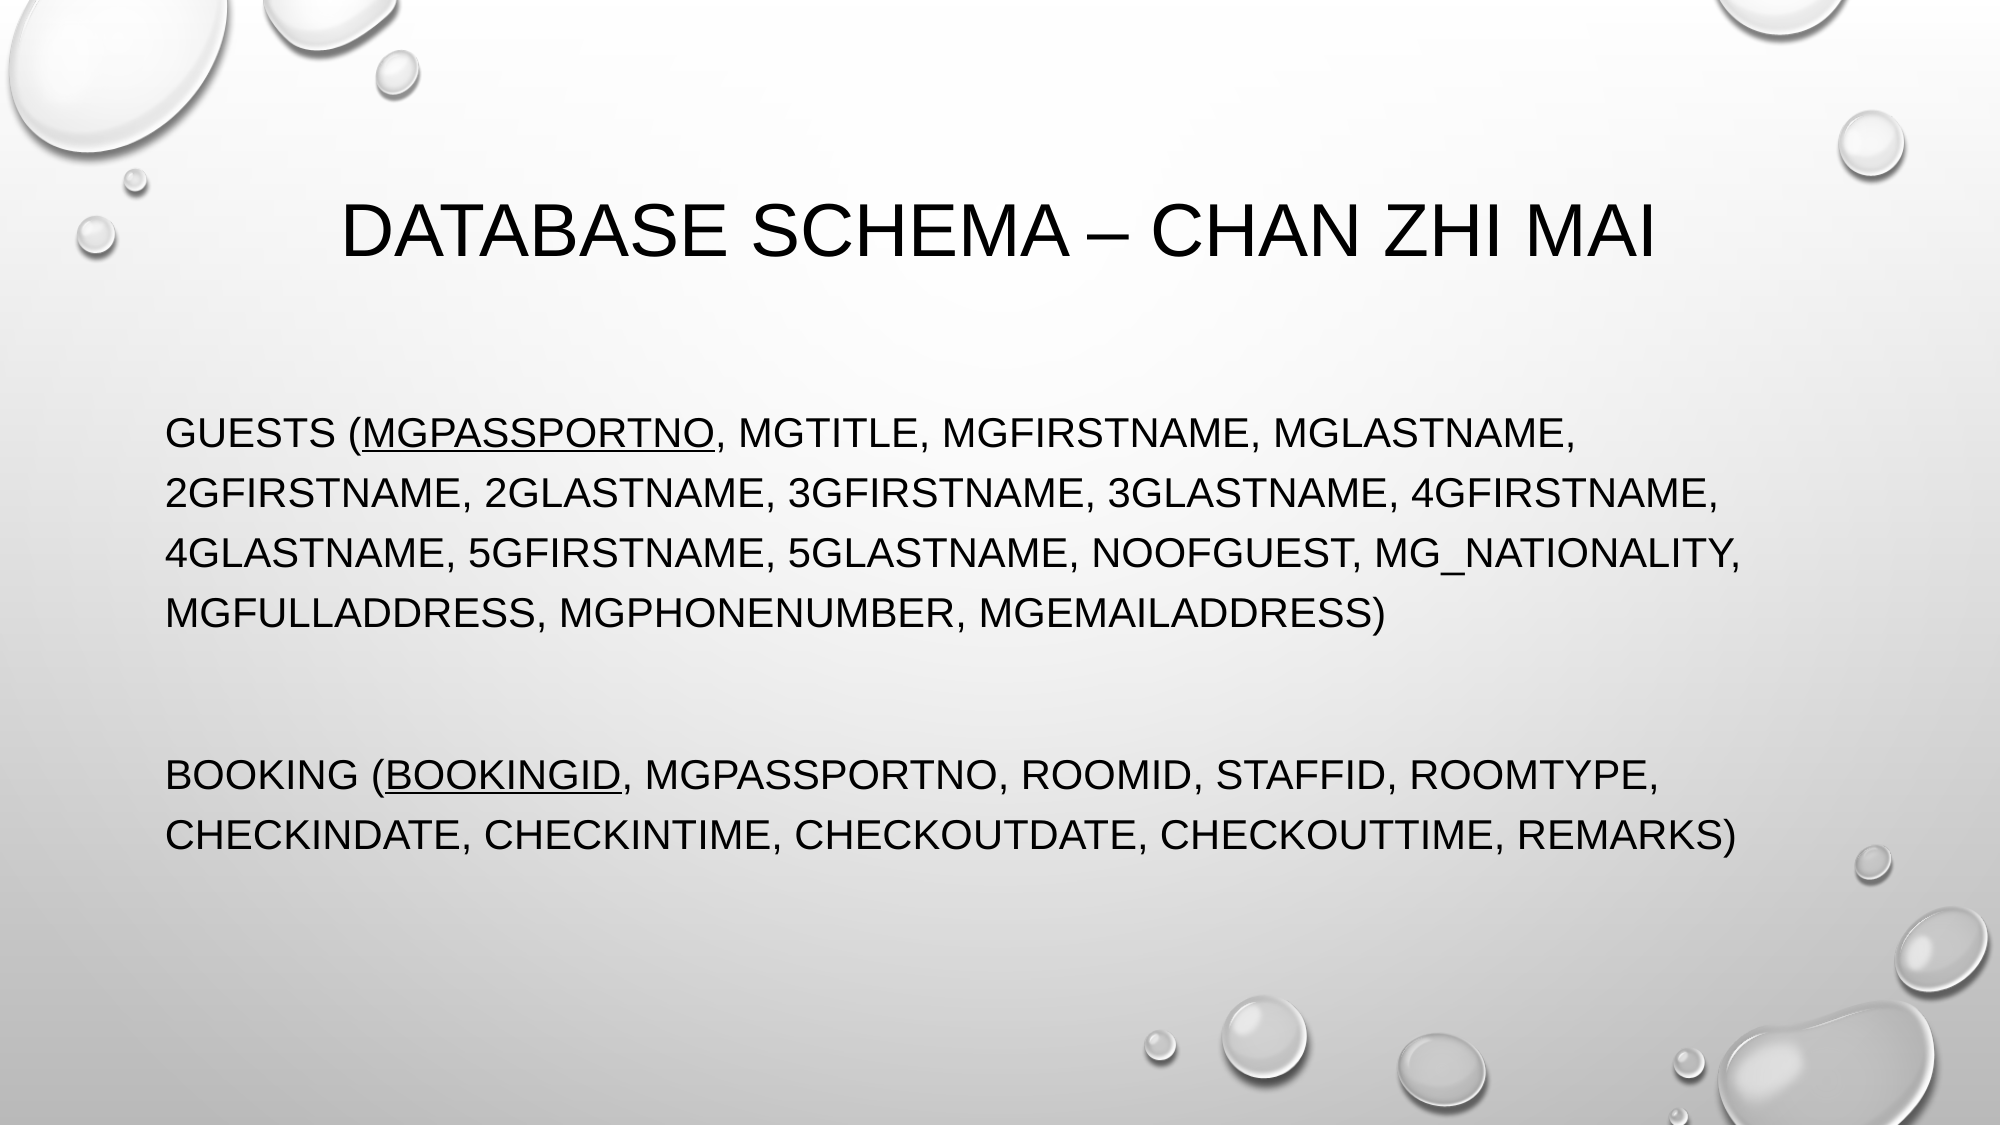

# Database Schema – CHAN ZHI MAI
GUESTS (MGPassportNo, MGTitle, MGFirstName, MGLastName, 2GFirstName, 2GLastName, 3GFirstName, 3GLastName, 4GFirstName, 4GLastName, 5GFirstName, 5GLastName, NoOfGuest, MG_Nationality, MGFullAddress, MGPhoneNumber, MGEmailAddress)

BOOKING (BookingID, MGPassportNo, RoomID, StaffID, RoomType, CheckInDate, CheckInTime, CheckOutDate, CheckOutTime, Remarks)